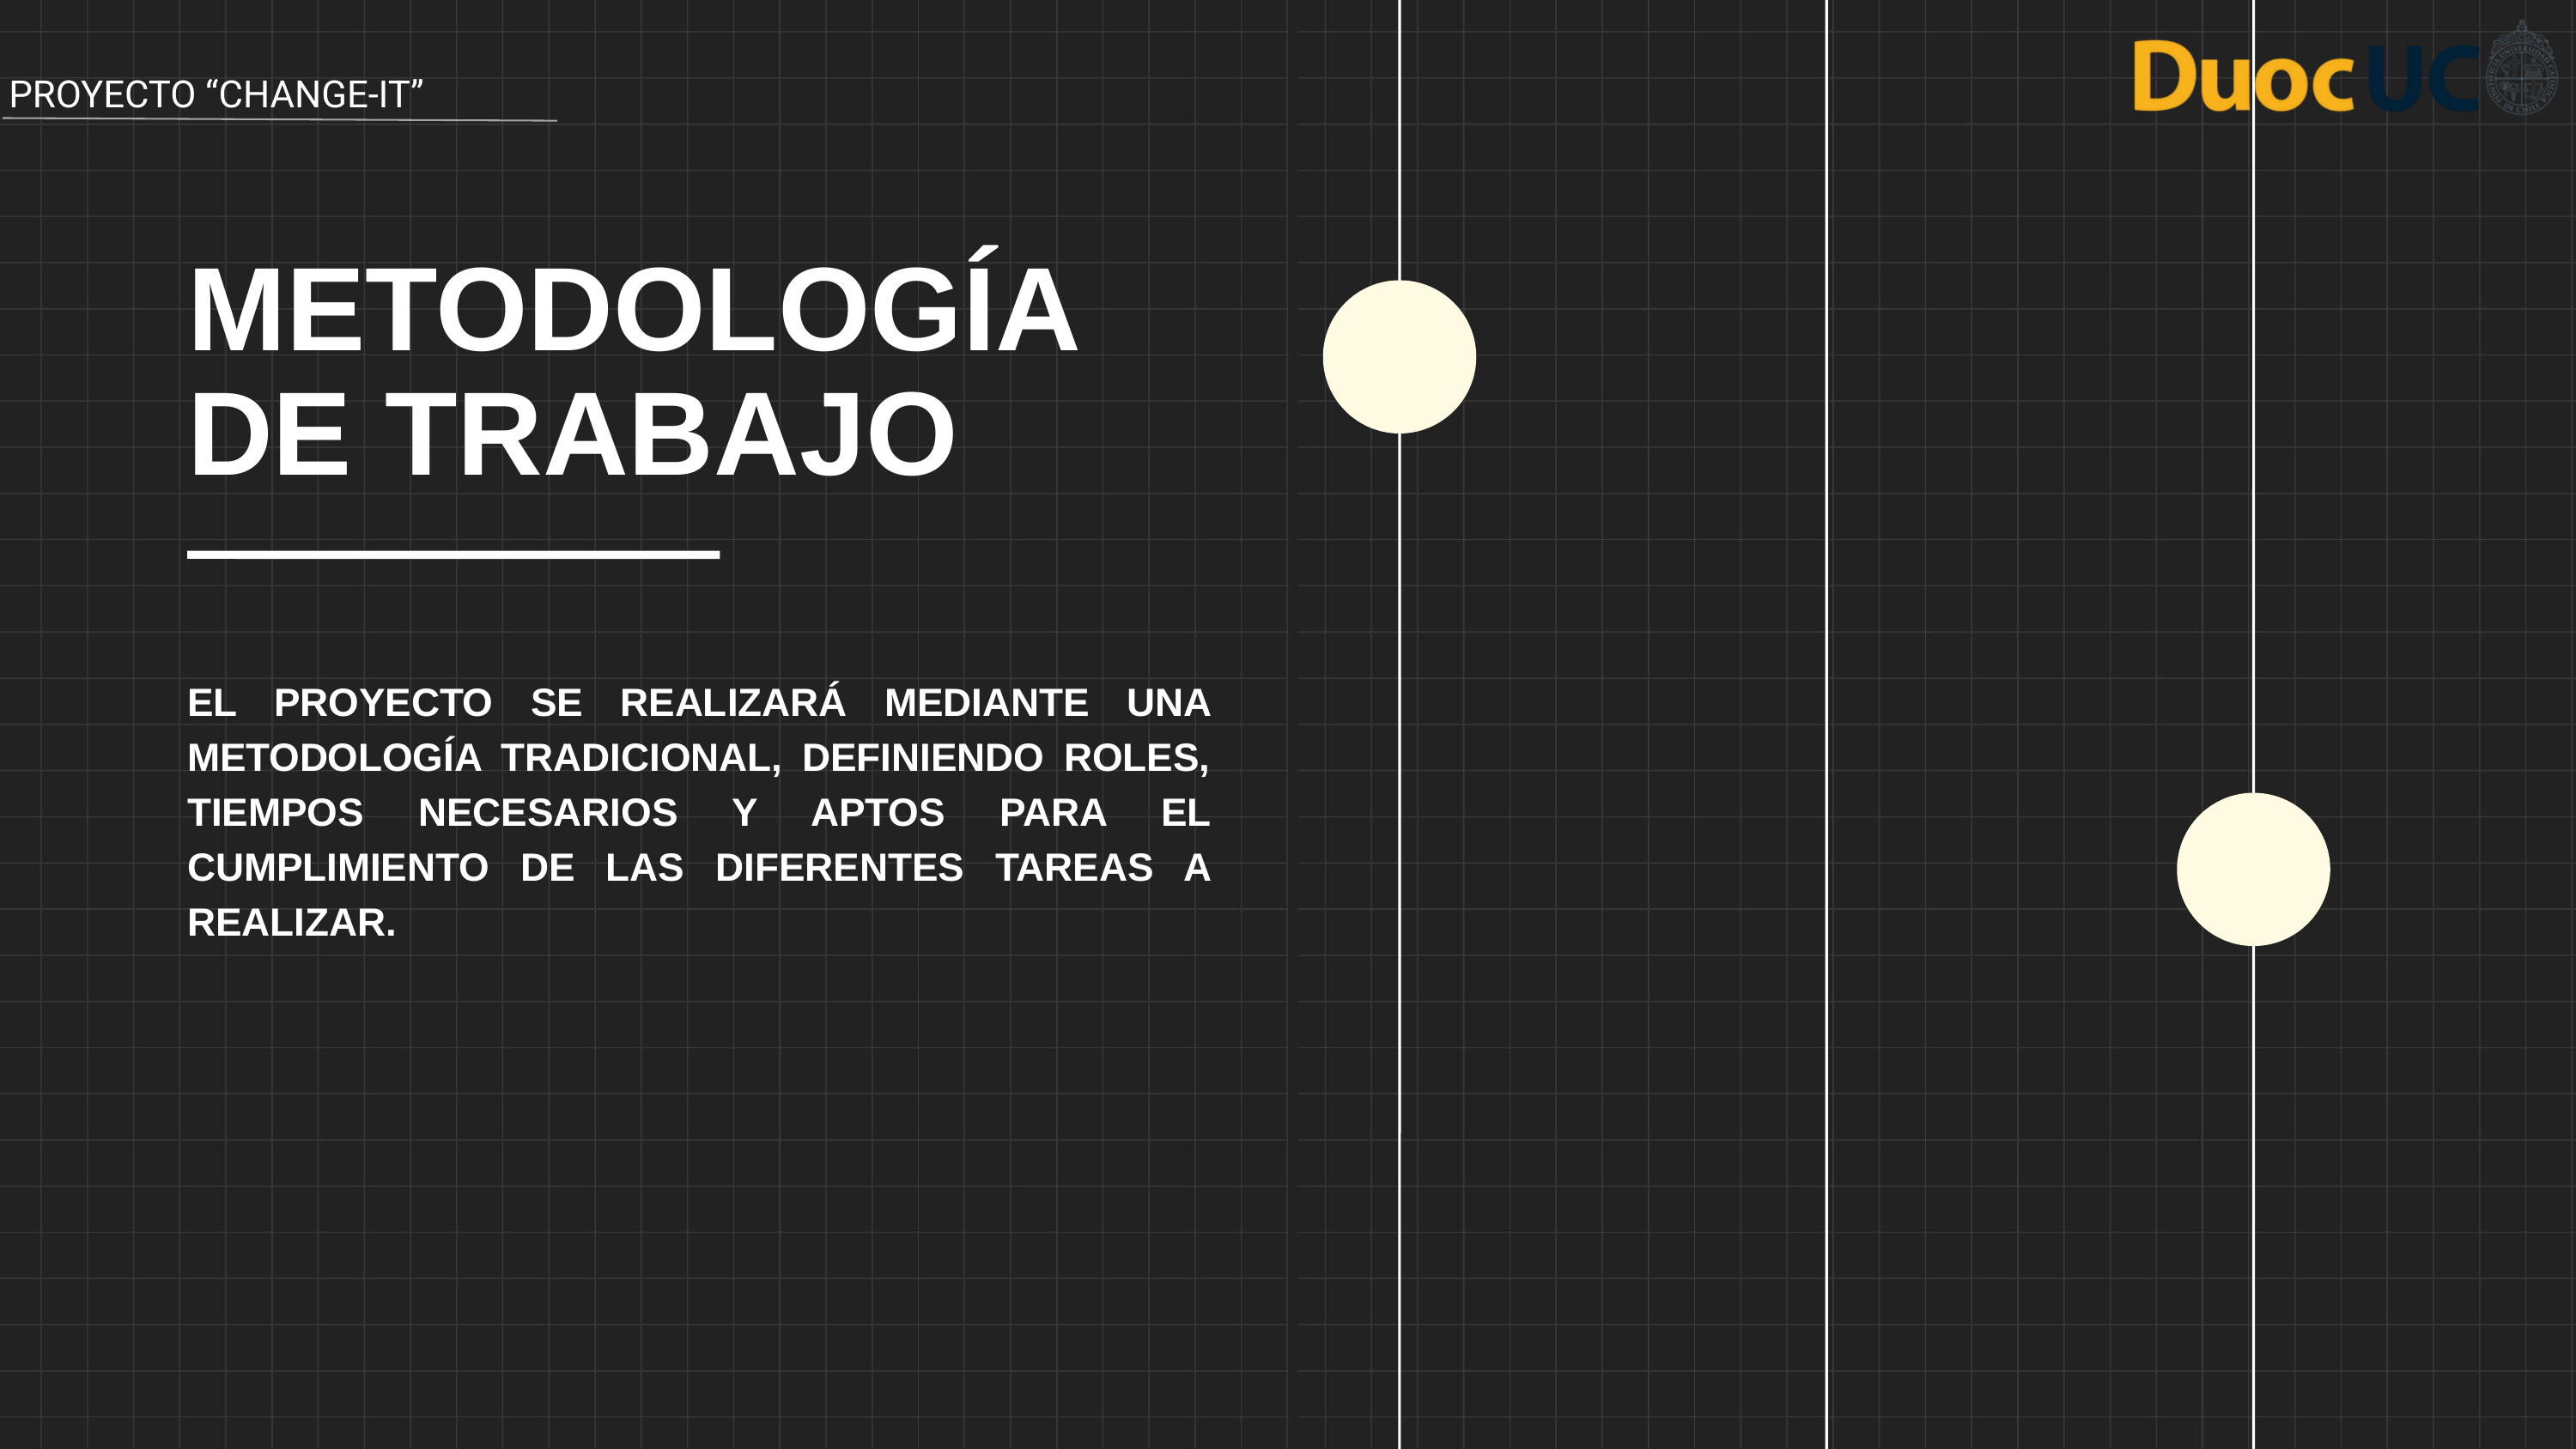

PROYECTO “CHANGE-IT”

METODOLOGÍA DE TRABAJO

EL PROYECTO SE REALIZARÁ MEDIANTE UNA METODOLOGÍA TRADICIONAL, DEFINIENDO ROLES, TIEMPOS NECESARIOS Y APTOS PARA EL CUMPLIMIENTO DE LAS DIFERENTES TAREAS A REALIZAR.